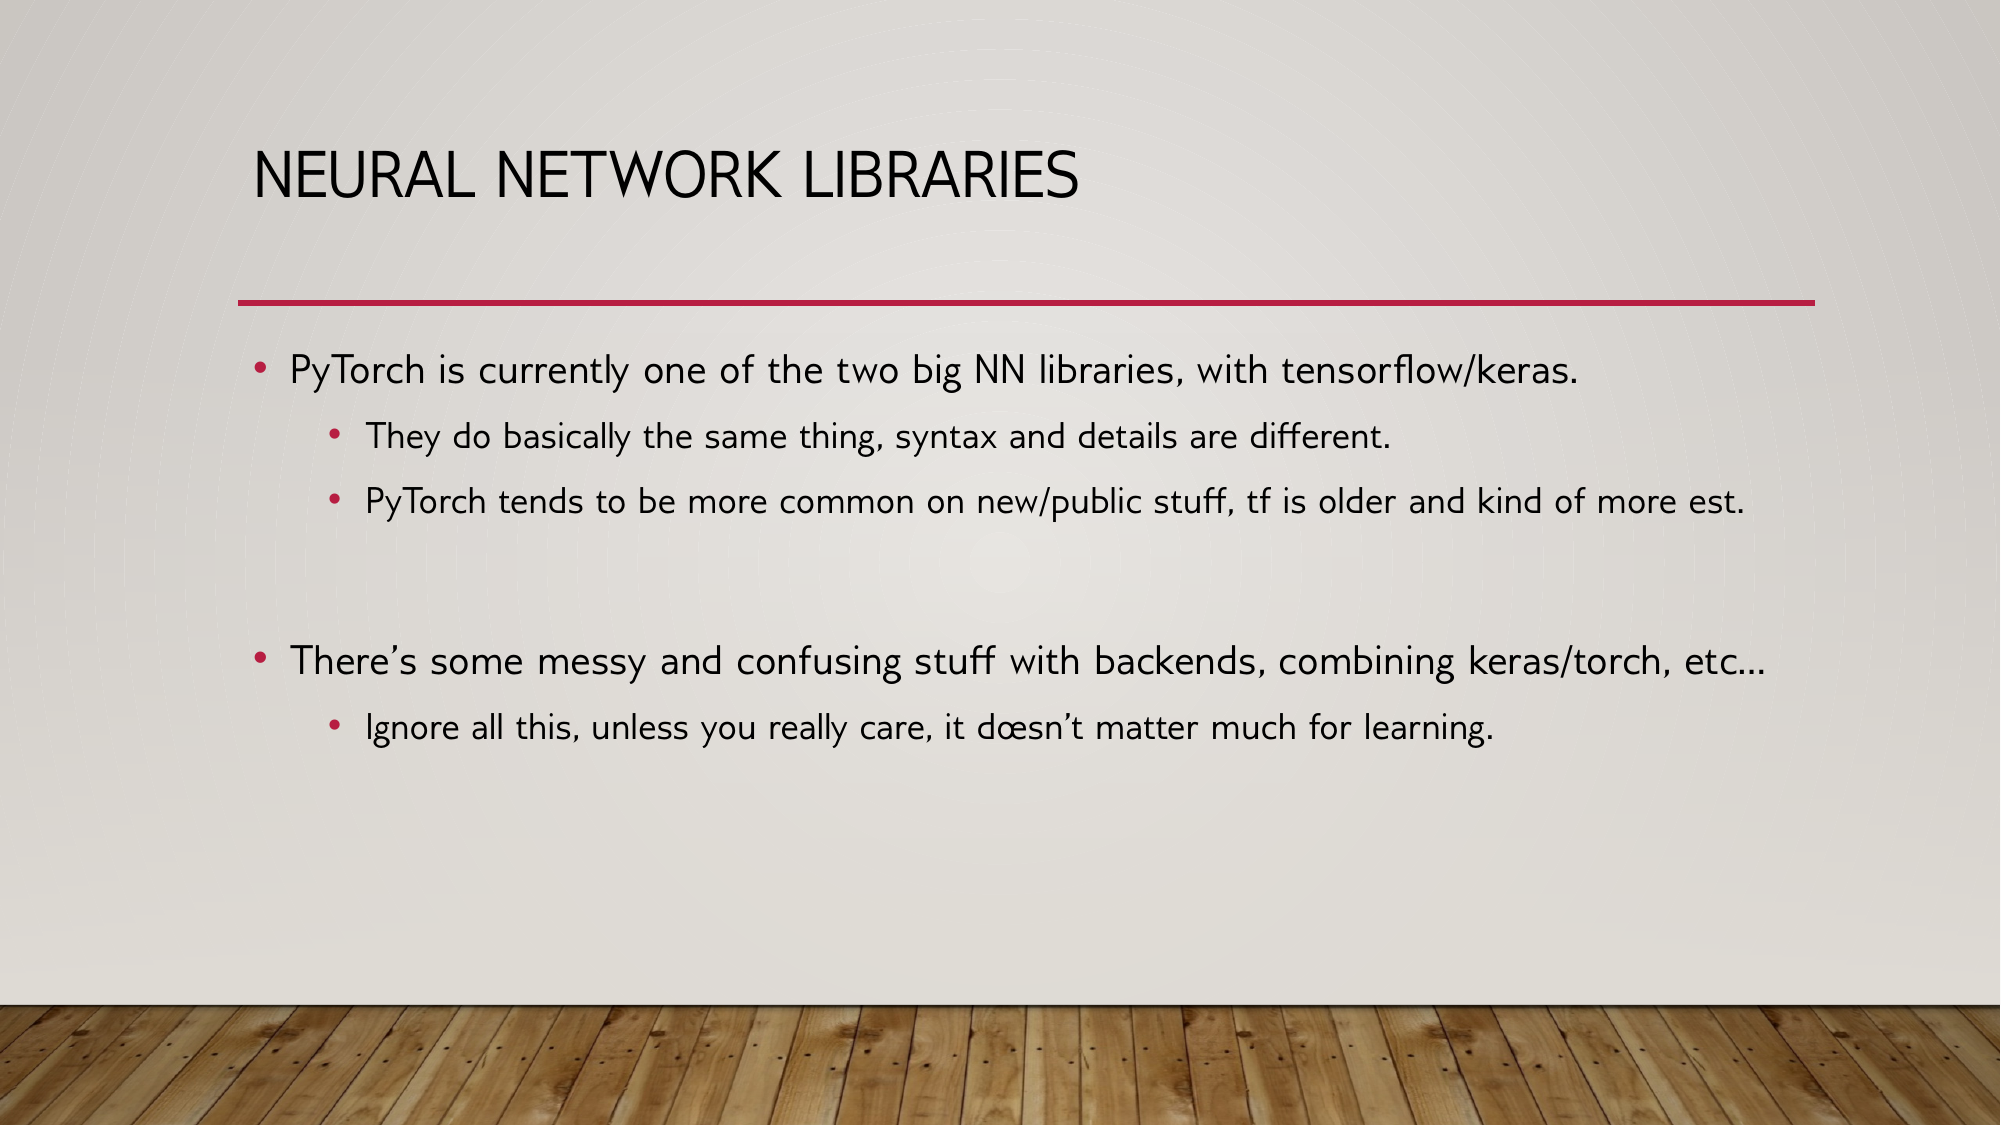

# Neural Network Libraries
PyTorch is currently one of the two big NN libraries, with tensorflow/keras.
They do basically the same thing, syntax and details are different.
PyTorch tends to be more common on new/public stuff, tf is older and kind of more est.

There’s some messy and confusing stuff with backends, combining keras/torch, etc…
Ignore all this, unless you really care, it doesn’t matter much for learning.